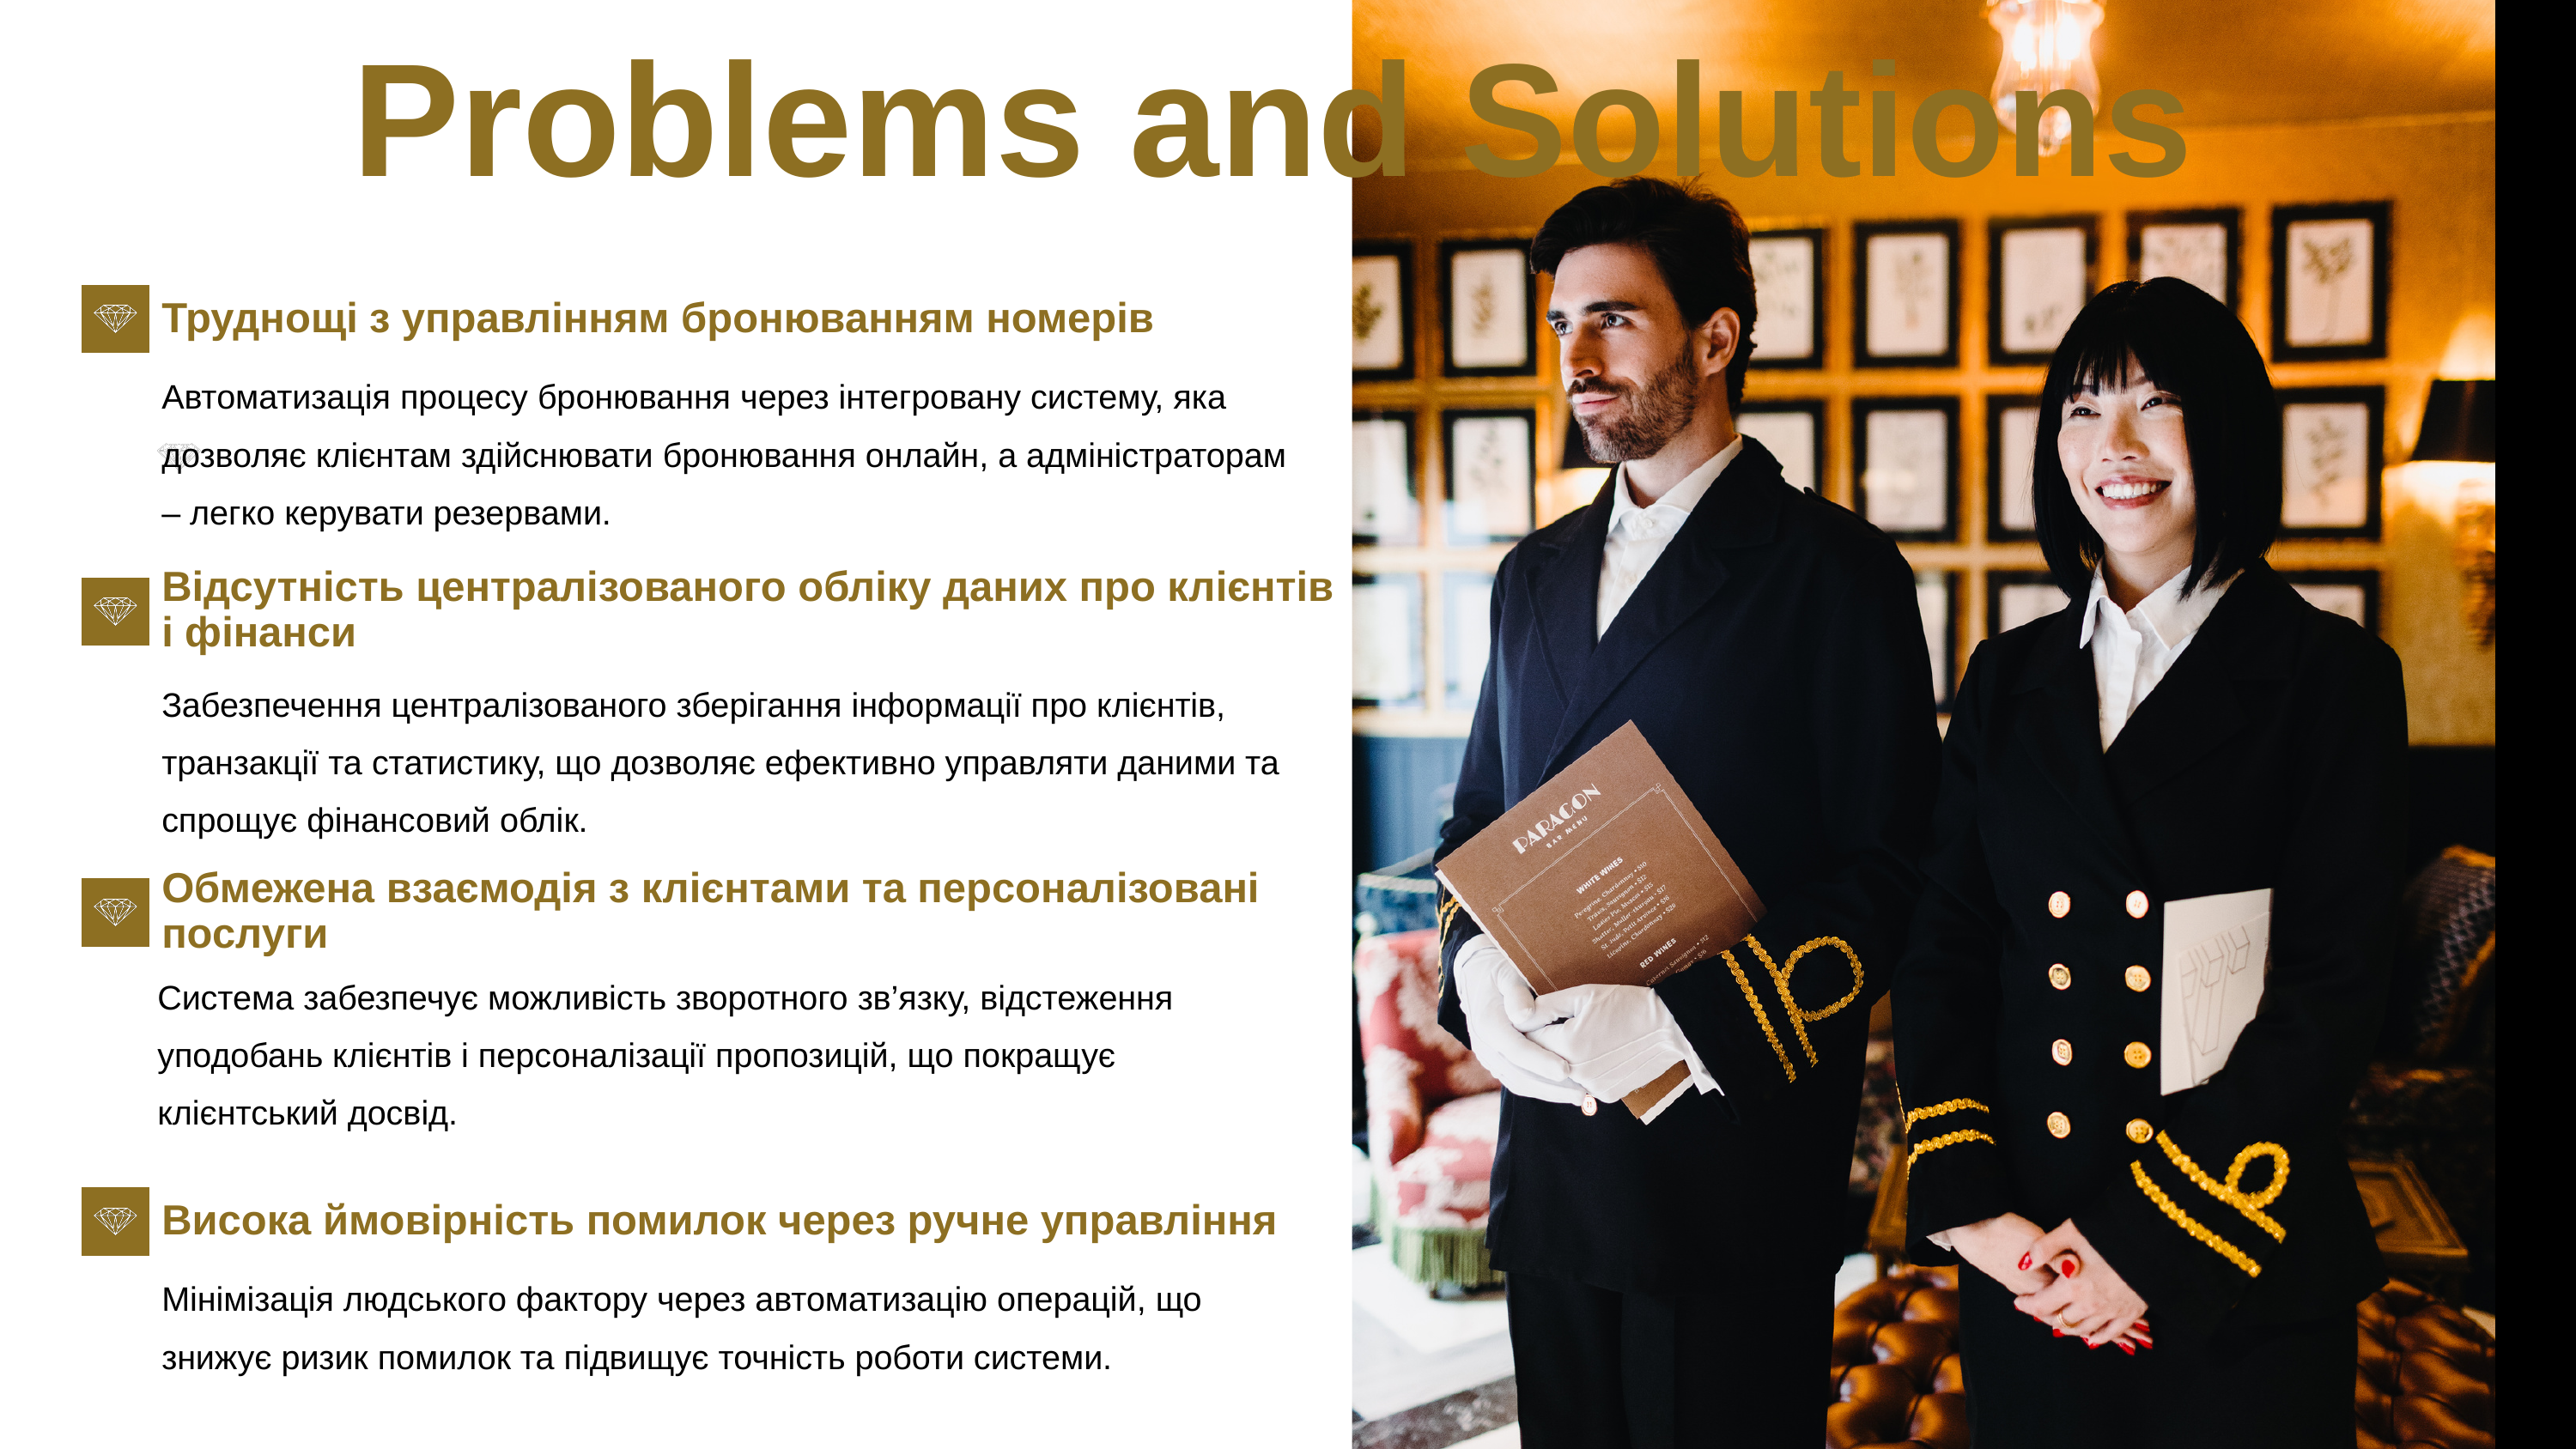

Problems and Solutions

Труднощі з управлінням бронюванням номерів

Автоматизація процесу бронювання через інтегровану систему, яка дозволяє клієнтам здійснювати бронювання онлайн, а адміністраторам – легко керувати резервами.

Відсутність централізованого обліку даних про клієнтів і фінанси

Забезпечення централізованого зберігання інформації про клієнтів, транзакції та статистику, що дозволяє ефективно управляти даними та спрощує фінансовий облік.
Обмежена взаємодія з клієнтами та персоналізовані послуги

Система забезпечує можливість зворотного зв’язку, відстеження уподобань клієнтів і персоналізації пропозицій, що покращує клієнтський досвід.

Висока ймовірність помилок через ручне управління

Мінімізація людського фактору через автоматизацію операцій, що знижує ризик помилок та підвищує точність роботи системи.